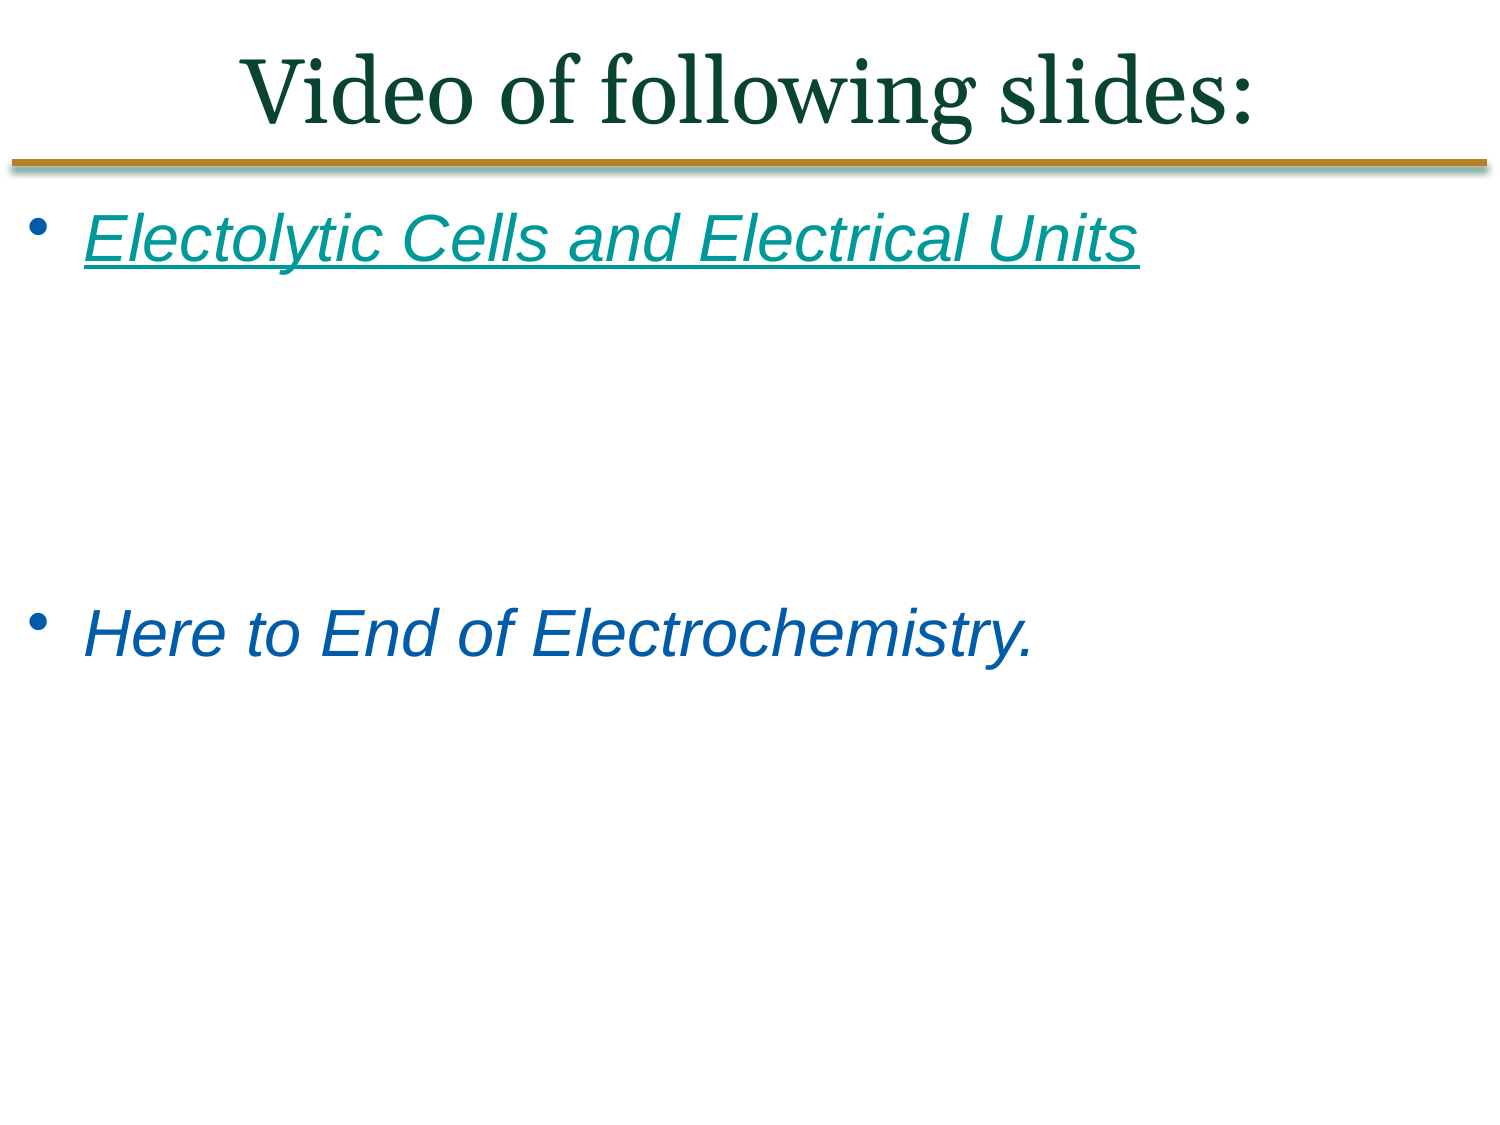

Video of following slides:
Electolytic Cells and Electrical Units

Here to End of Electrochemistry.